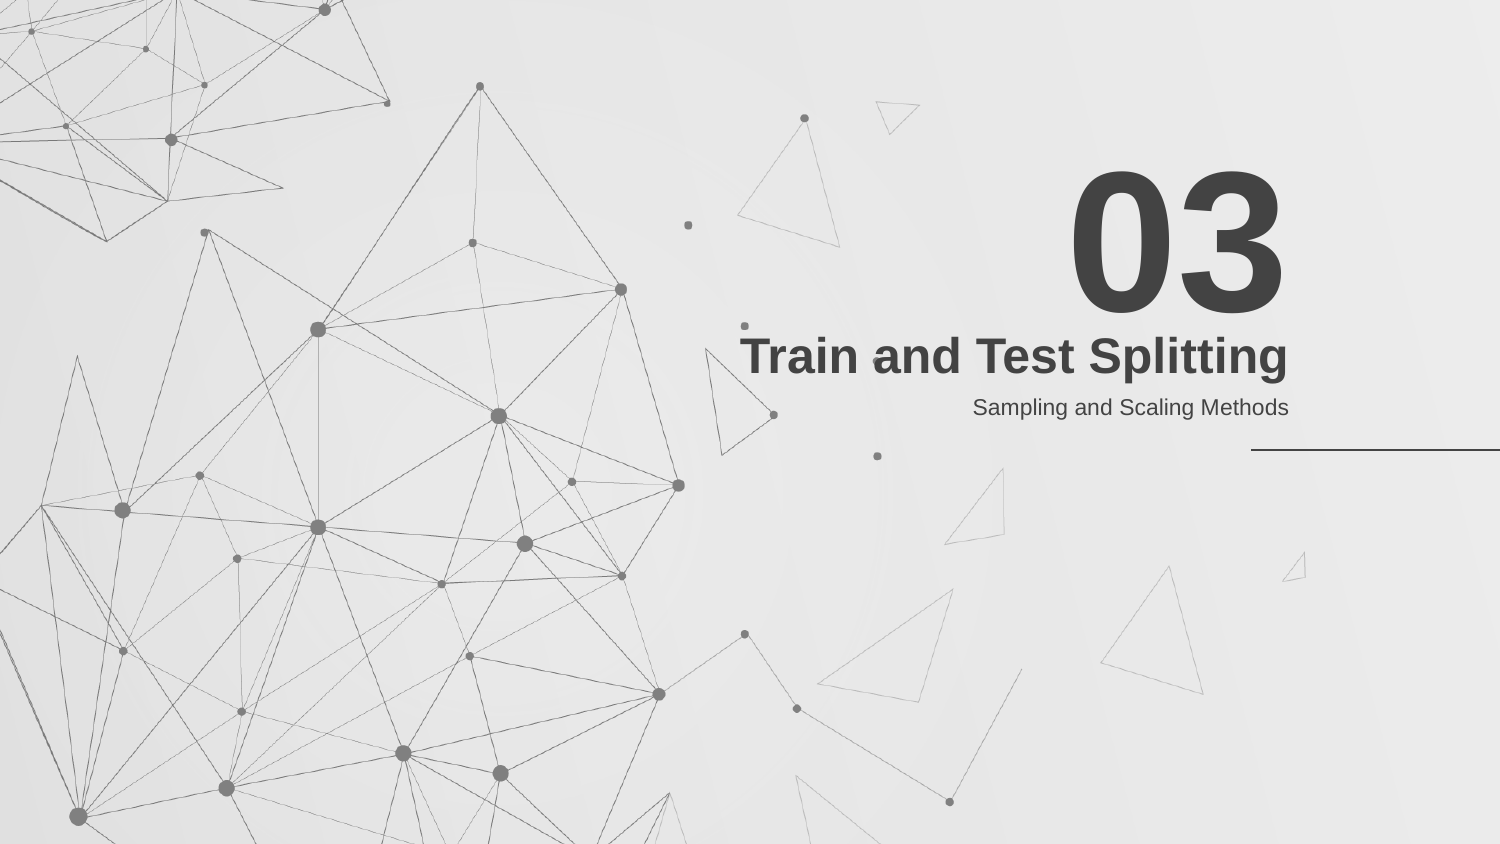

03
# Train and Test Splitting

Sampling and Scaling Methods